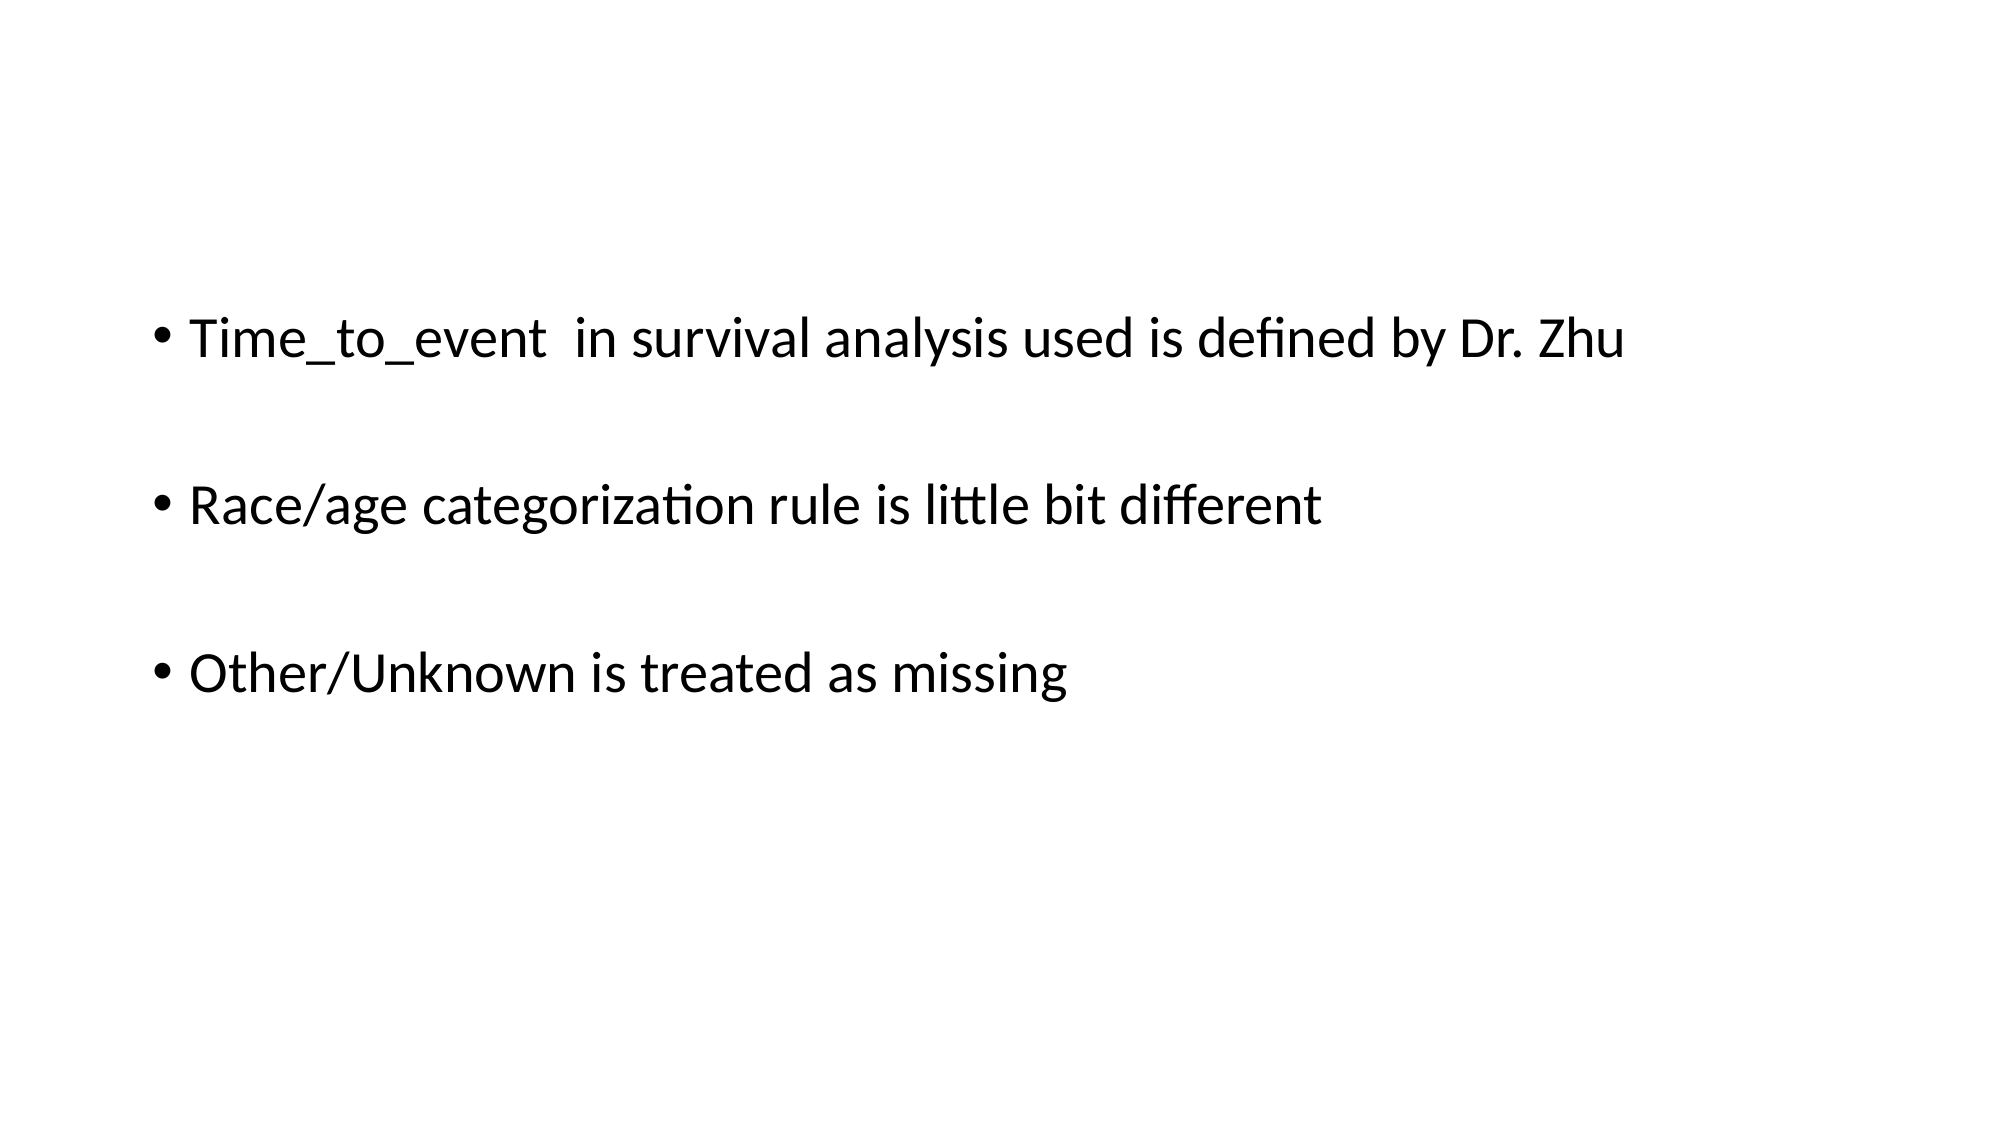

#
Time_to_event  in survival analysis used is defined by Dr. Zhu

Race/age categorization rule is little bit different

Other/Unknown is treated as missing